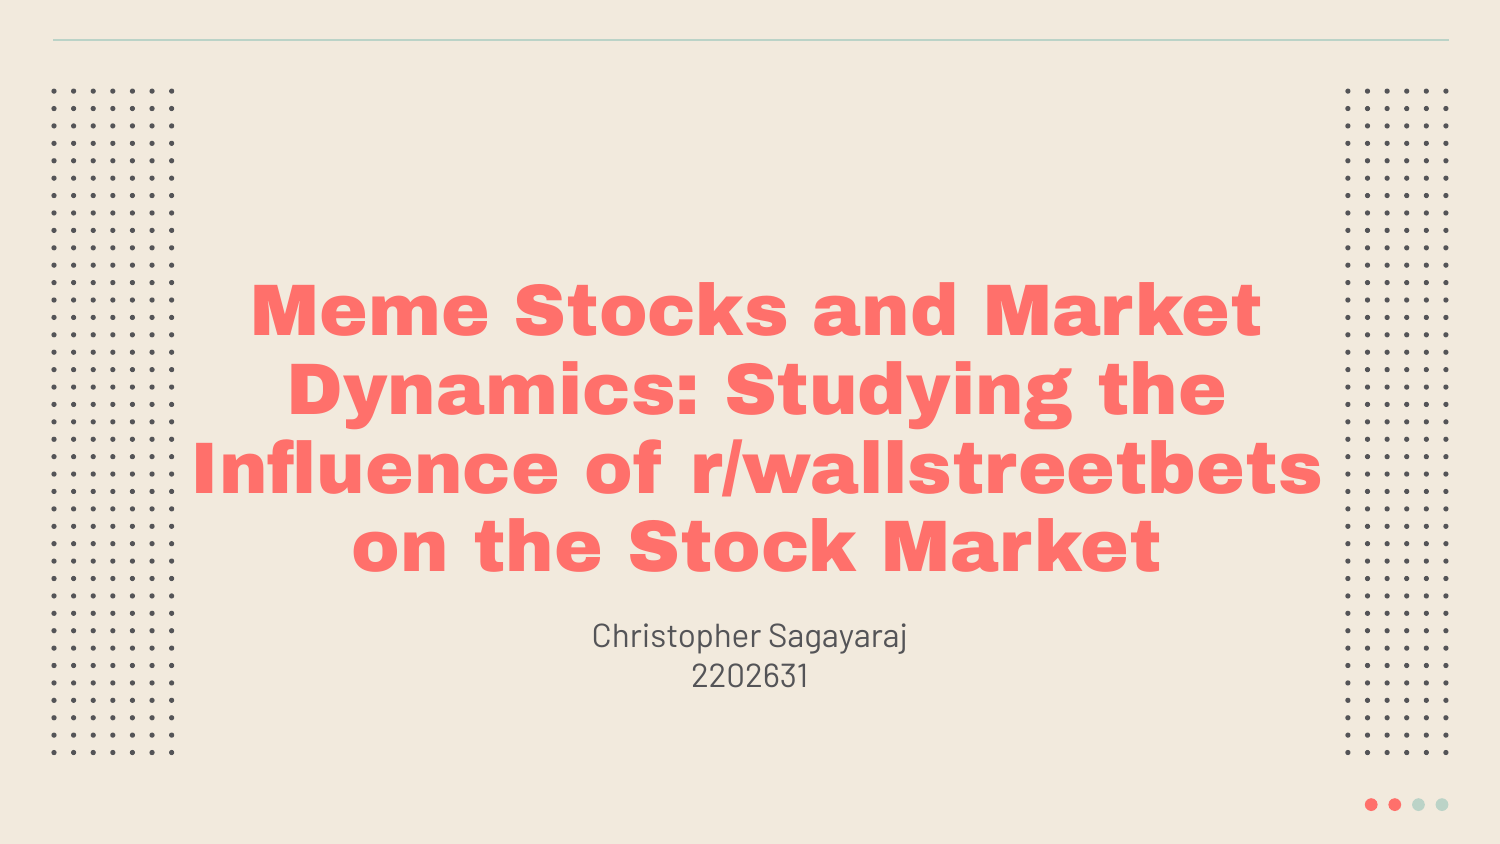

# Meme Stocks and Market Dynamics: Studying the Influence of r/wallstreetbets on the Stock Market
Christopher Sagayaraj
2202631